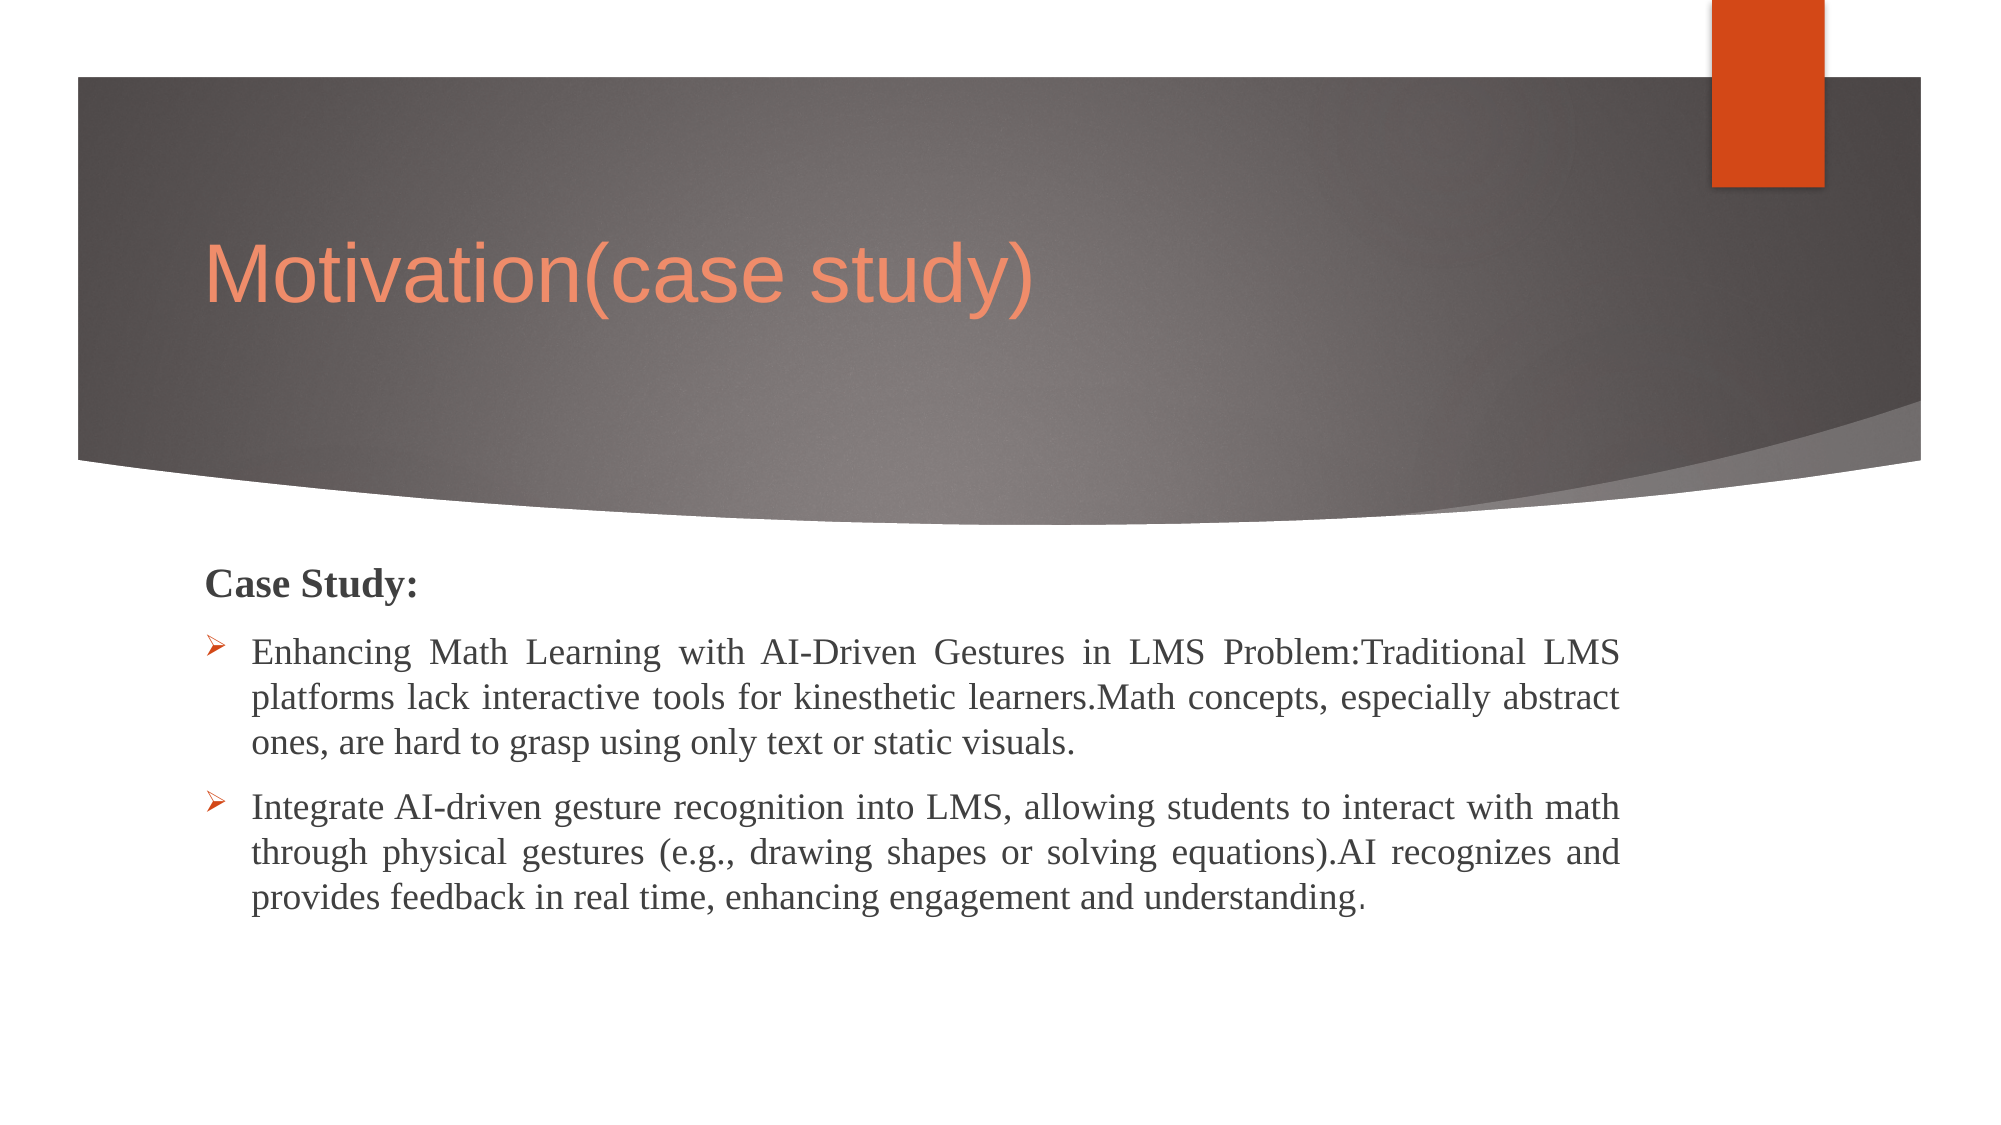

# Motivation(case study)
Case Study:
Enhancing Math Learning with AI-Driven Gestures in LMS Problem:Traditional LMS platforms lack interactive tools for kinesthetic learners.Math concepts, especially abstract ones, are hard to grasp using only text or static visuals.
Integrate AI-driven gesture recognition into LMS, allowing students to interact with math through physical gestures (e.g., drawing shapes or solving equations).AI recognizes and provides feedback in real time, enhancing engagement and understanding.